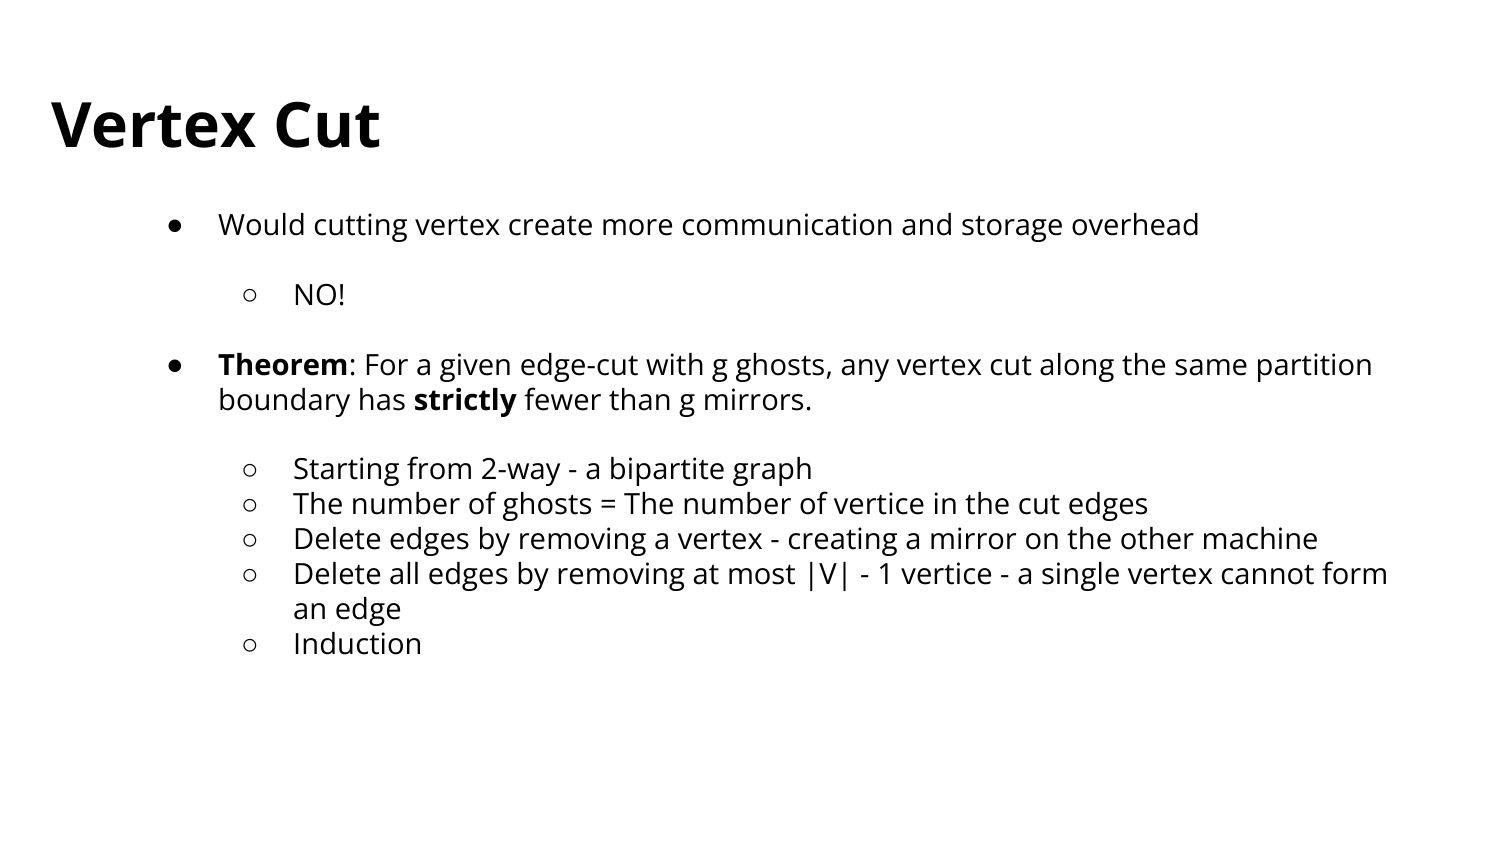

Vertex Cut
Would cutting vertex create more communication and storage overhead

NO!

Theorem: For a given edge-cut with g ghosts, any vertex cut along the same partition boundary has strictly fewer than g mirrors.

Starting from 2-way - a bipartite graph
The number of ghosts = The number of vertice in the cut edges
Delete edges by removing a vertex - creating a mirror on the other machine
Delete all edges by removing at most |V| - 1 vertice - a single vertex cannot form an edge
Induction